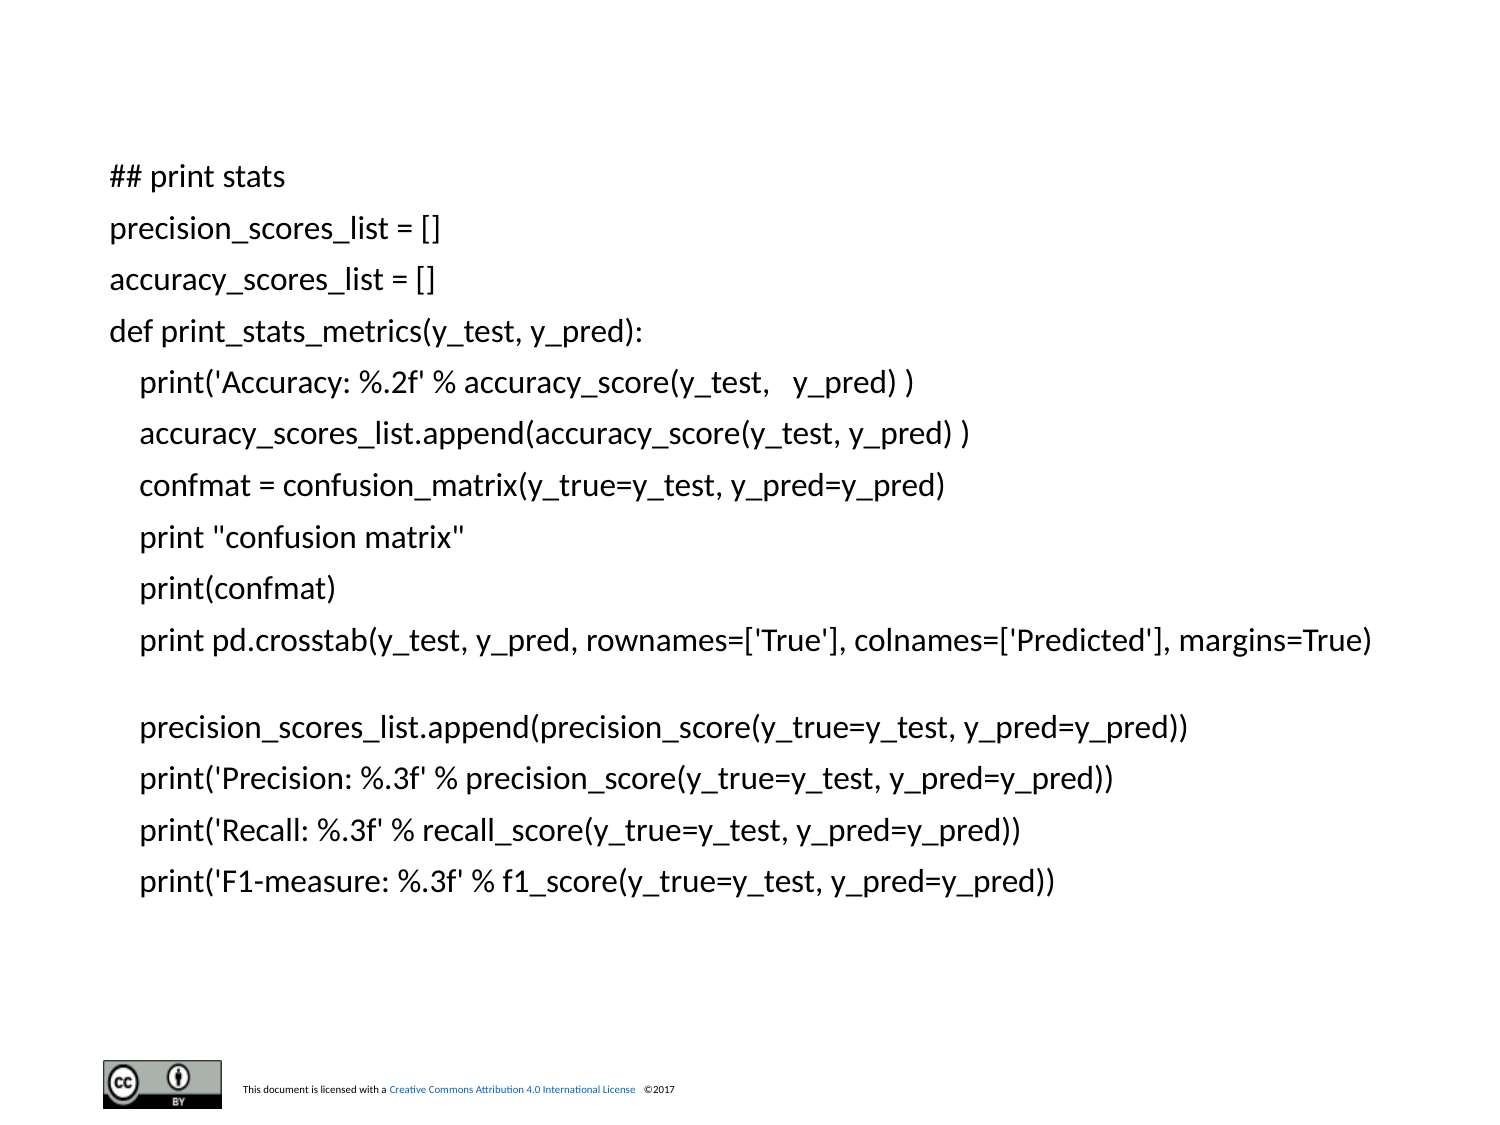

## print stats
precision_scores_list = []
accuracy_scores_list = []
def print_stats_metrics(y_test, y_pred):
    print('Accuracy: %.2f' % accuracy_score(y_test,   y_pred) )
    accuracy_scores_list.append(accuracy_score(y_test, y_pred) )
    confmat = confusion_matrix(y_true=y_test, y_pred=y_pred)
    print "confusion matrix"
    print(confmat)
    print pd.crosstab(y_test, y_pred, rownames=['True'], colnames=['Predicted'], margins=True)
    precision_scores_list.append(precision_score(y_true=y_test, y_pred=y_pred))
    print('Precision: %.3f' % precision_score(y_true=y_test, y_pred=y_pred))
    print('Recall: %.3f' % recall_score(y_true=y_test, y_pred=y_pred))
    print('F1-measure: %.3f' % f1_score(y_true=y_test, y_pred=y_pred))